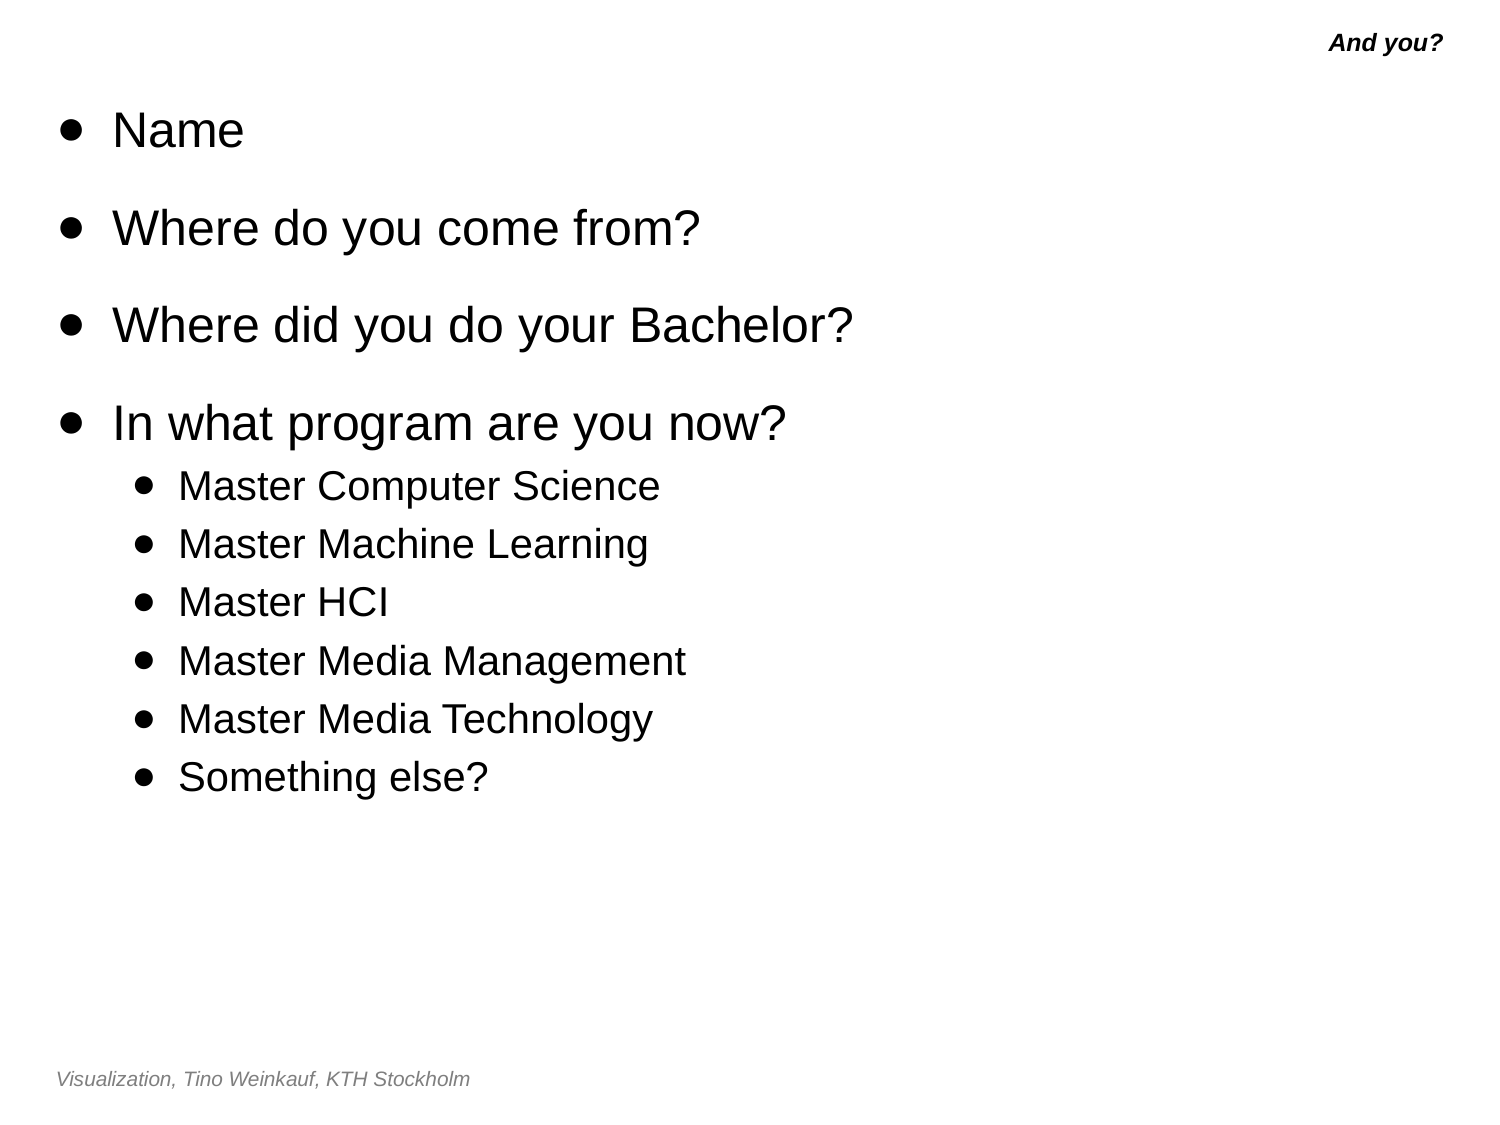

# And you?
Name
Where do you come from?
Where did you do your Bachelor?
In what program are you now?
Master Computer Science
Master Machine Learning
Master HCI
Master Media Management
Master Media Technology
Something else?